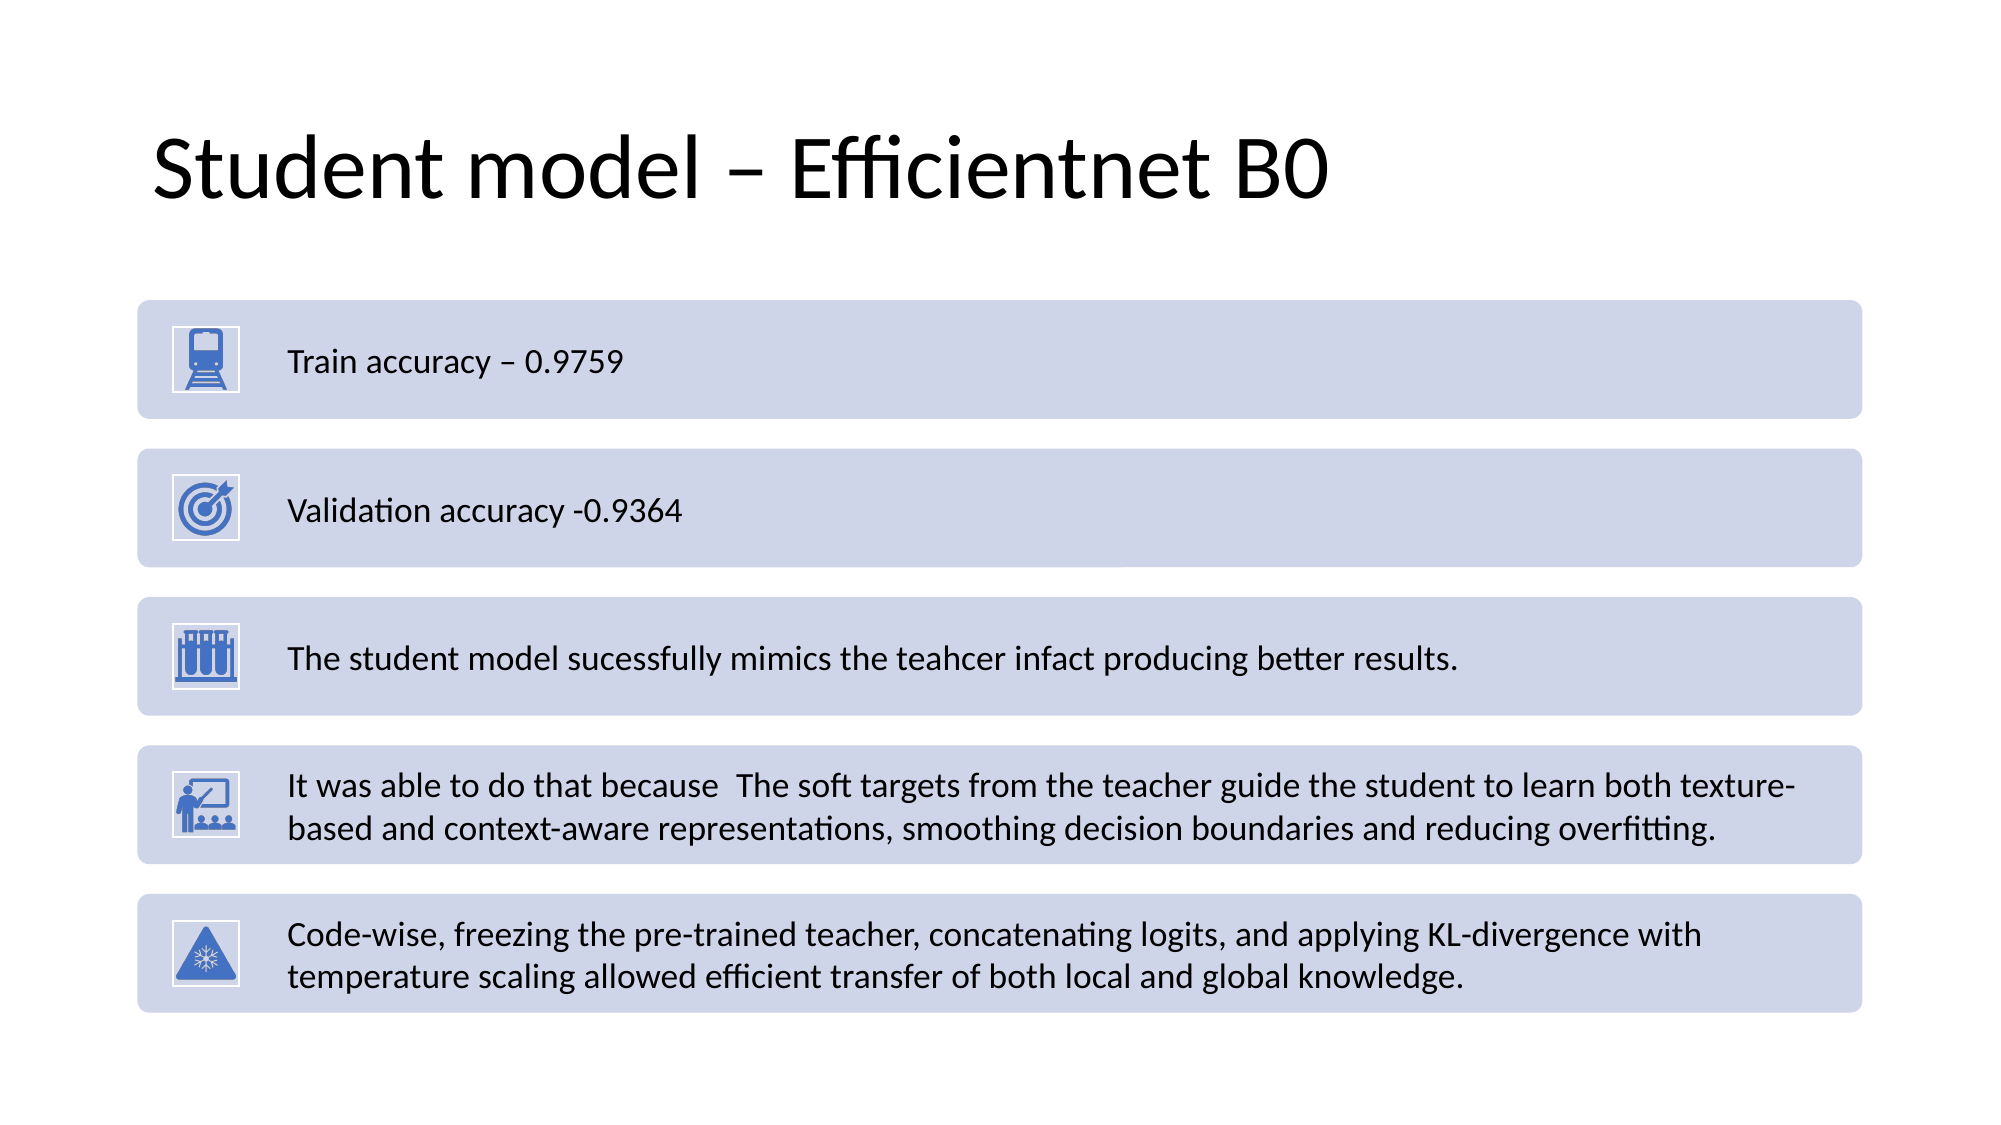

# Student model – Efficientnet B0
Train accuracy – 0.9759
Validation accuracy -0.9364
The student model sucessfully mimics the teahcer infact producing better results.
It was able to do that because  The soft targets from the teacher guide the student to learn both texture-based and context-aware representations, smoothing decision boundaries and reducing overfitting.
Code-wise, freezing the pre-trained teacher, concatenating logits, and applying KL-divergence with temperature scaling allowed efficient transfer of both local and global knowledge.